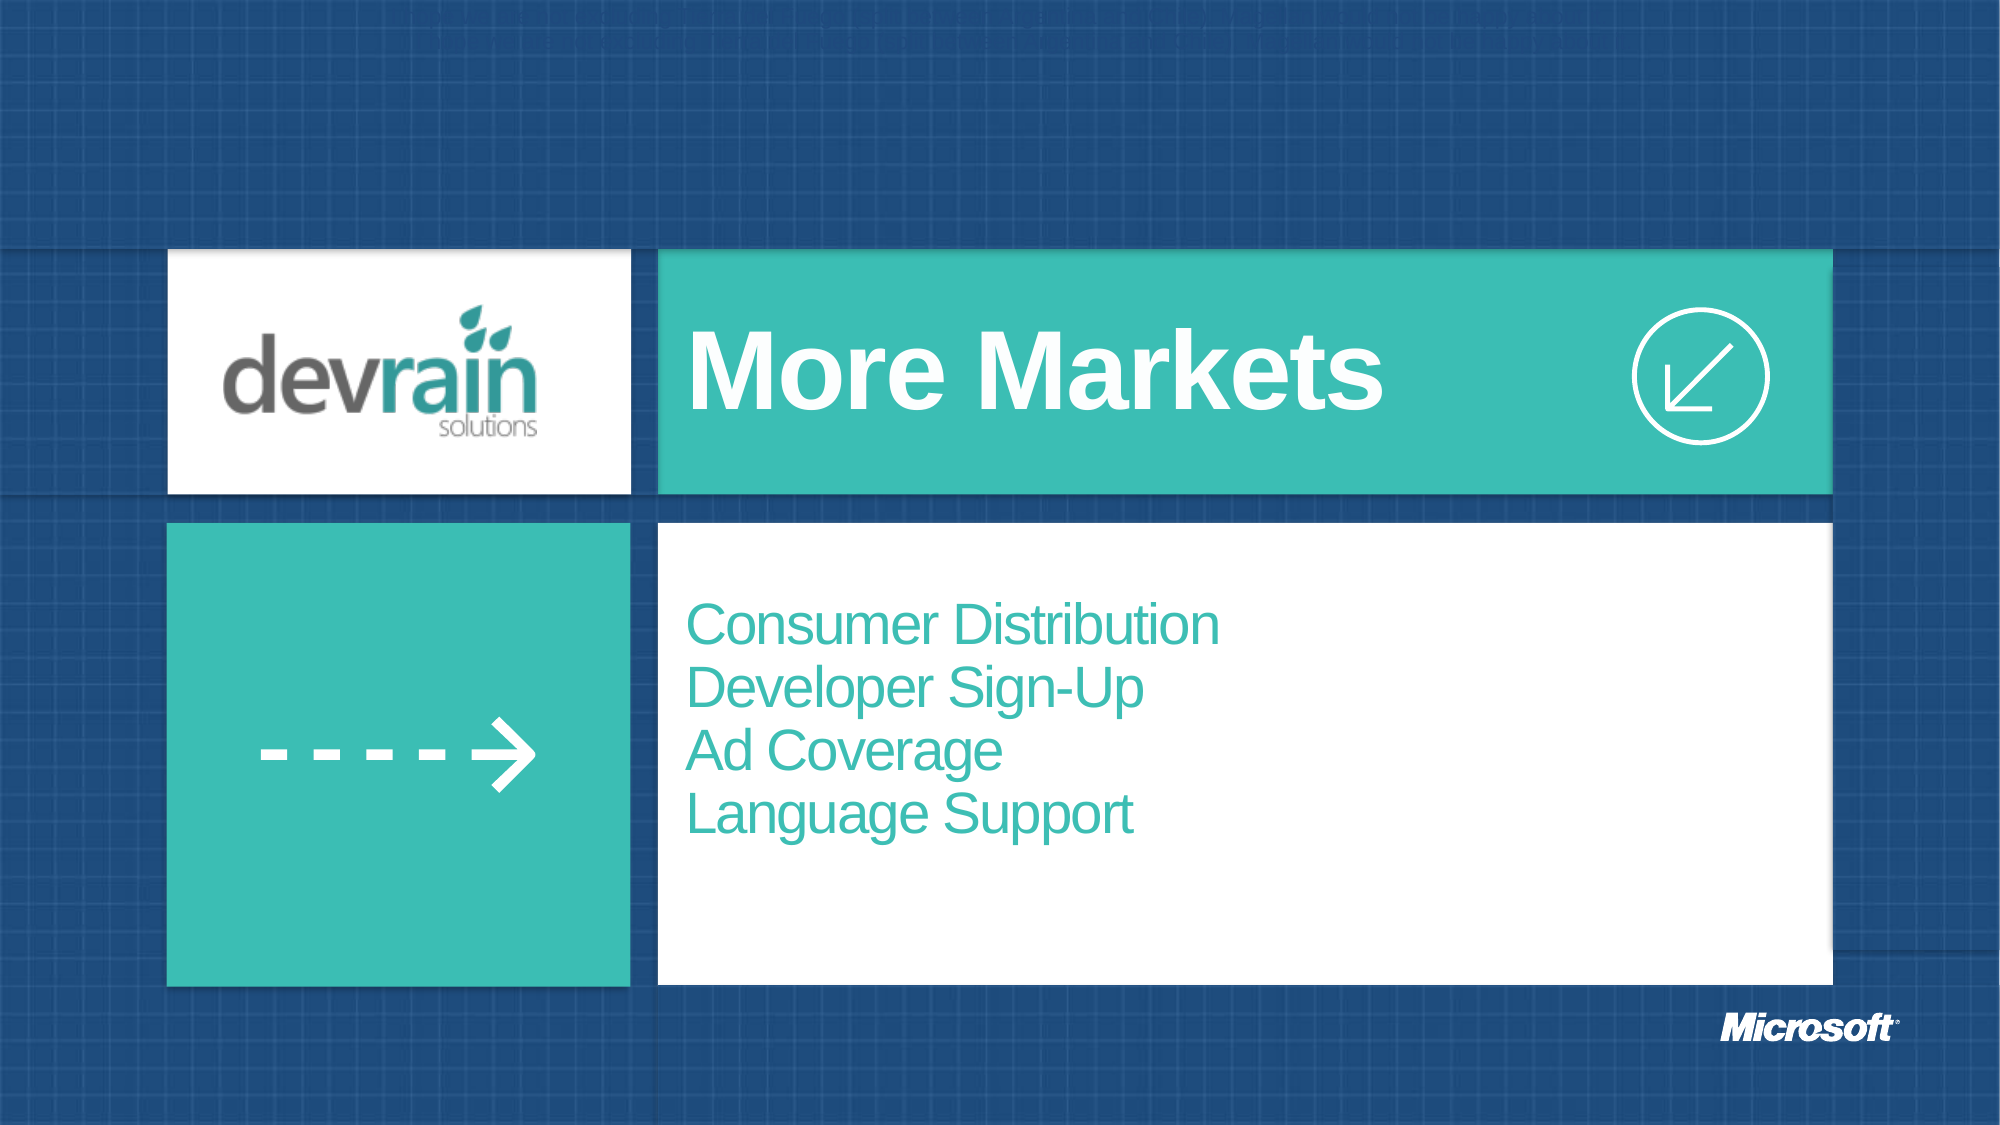

I hope we are not excluding Tierra del Fuego (split between Argentina and Chile). Magellan would not be happy about it.

I hope we are not excluding Tierra del Fuego (split between Argentina and Chile). Magellan would not be happy about it.

More Markets
# Consumer Distribution Developer Sign-Up Ad Coverage Language Support